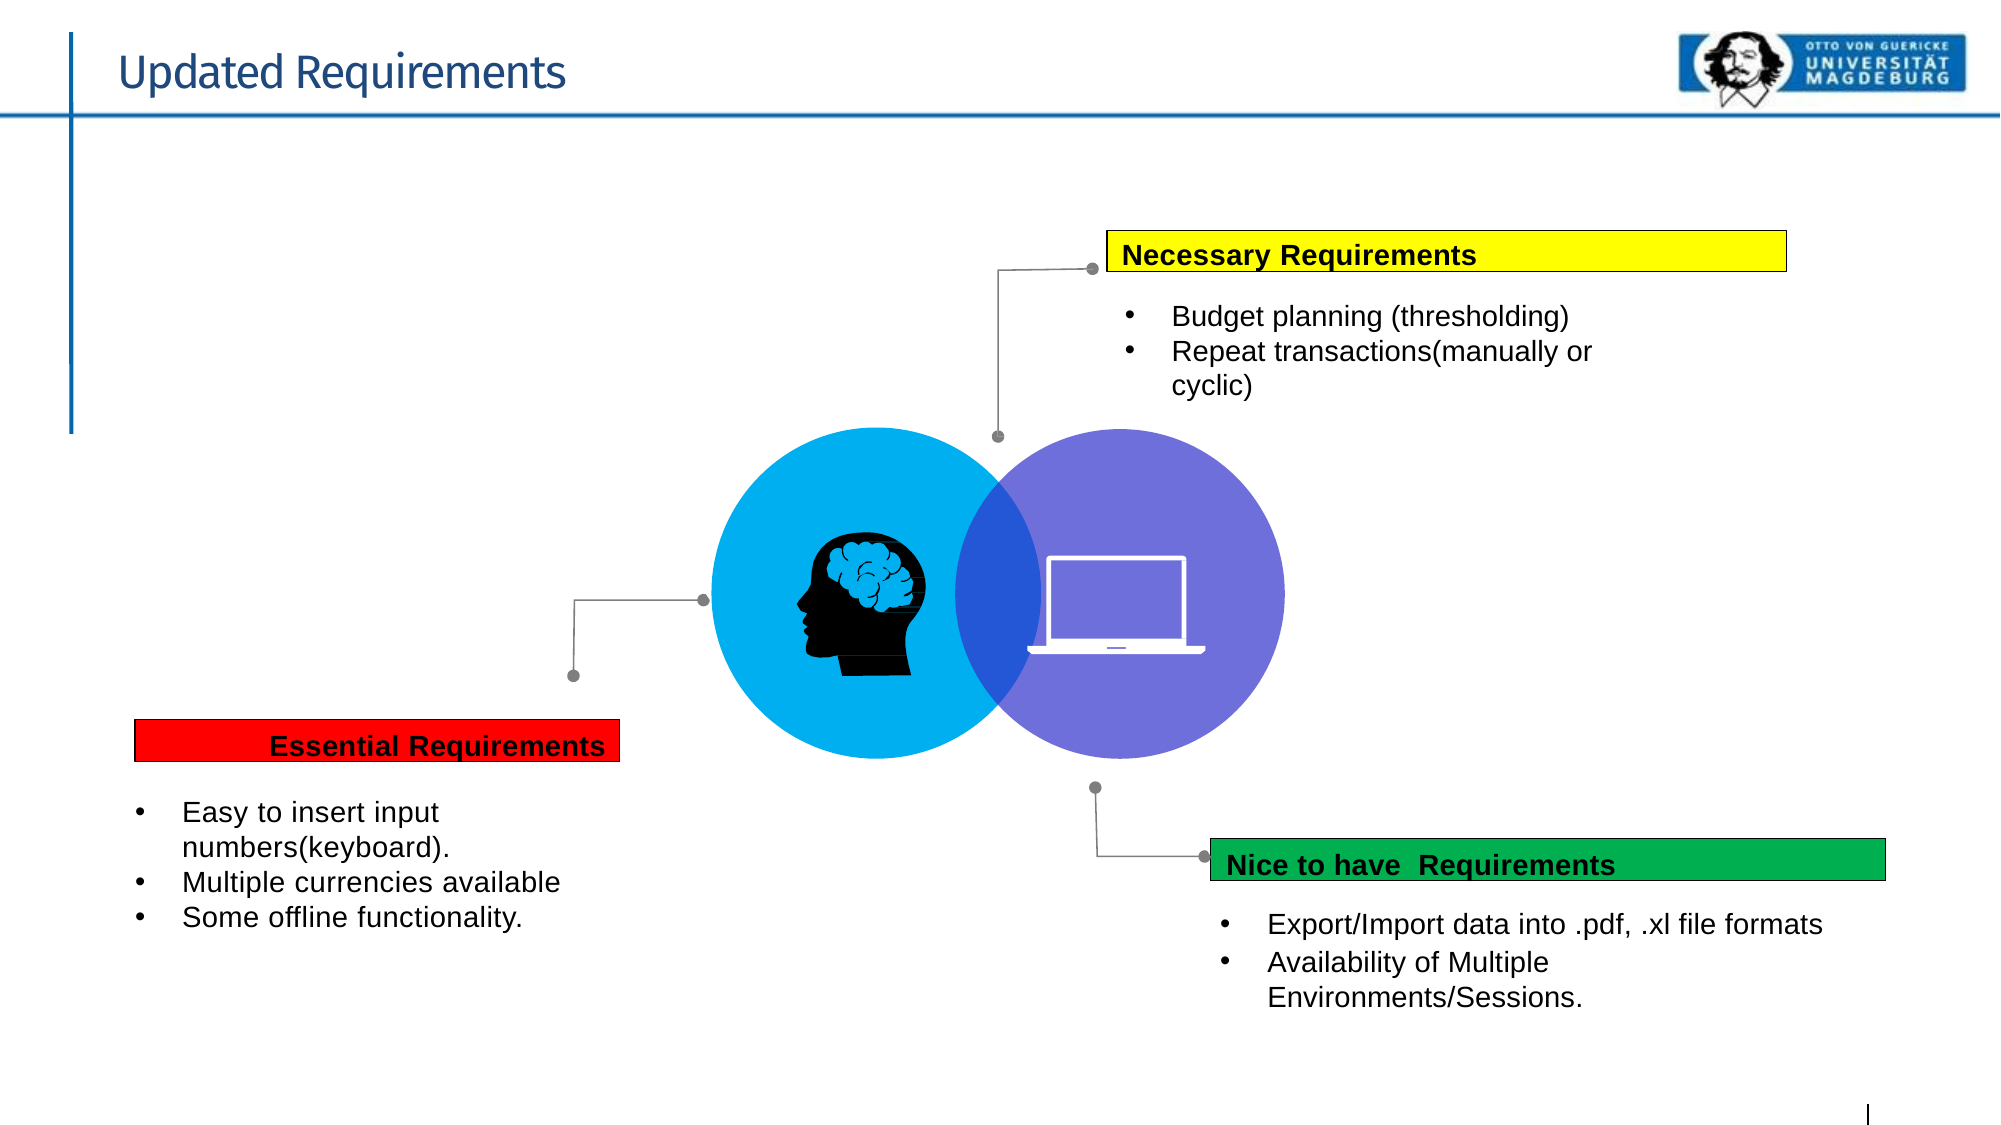

# Updated Requirements
Necessary Requirements
Budget planning (thresholding)
Repeat transactions(manually or cyclic)

Essential Requirements
Easy to insert input numbers(keyboard).
Multiple currencies available
Some offline functionality.

Nice to have  Requirements
Export/Import data into .pdf, .xl file formats
Availability of Multiple Environments/Sessions.